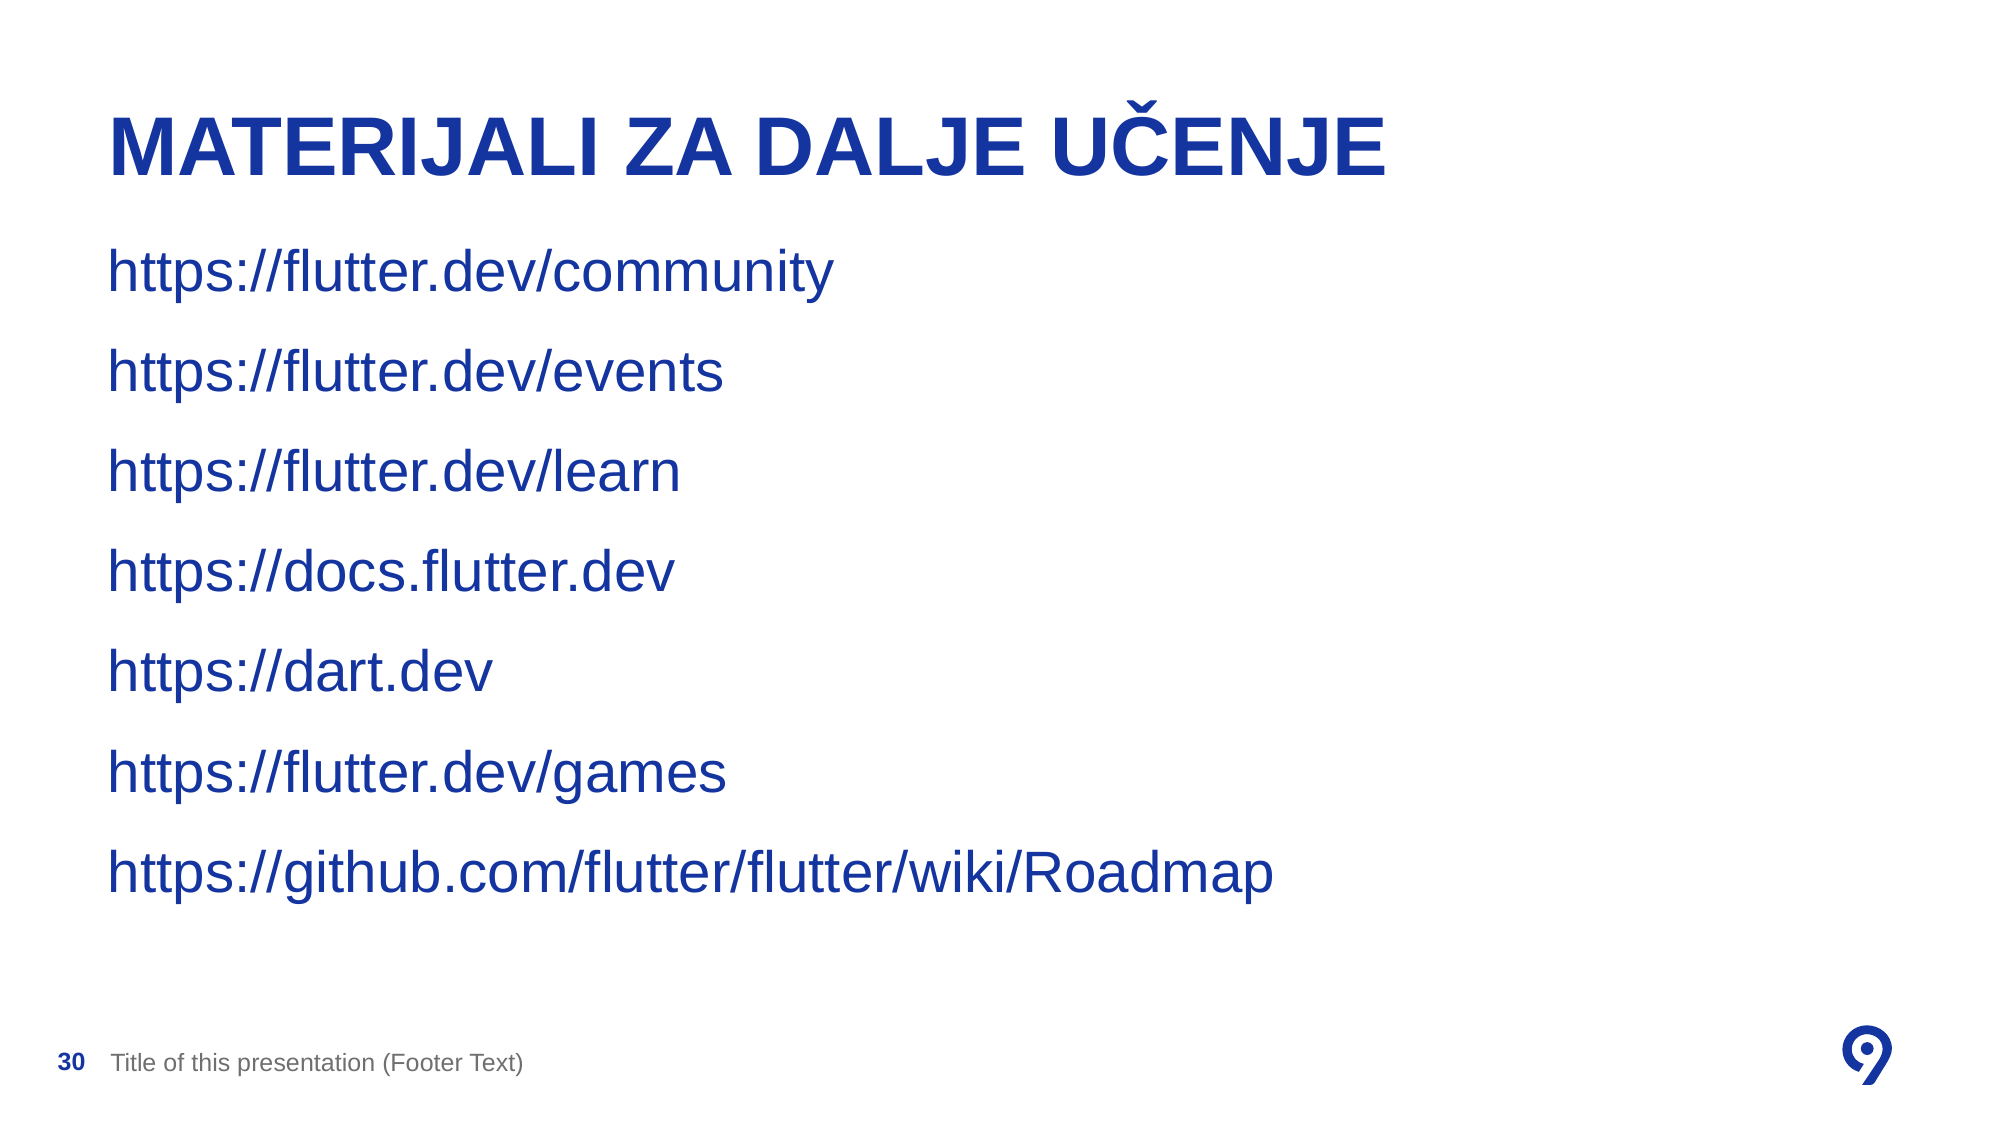

# Materijali za dalje učenje
https://flutter.dev/community

https://flutter.dev/events

https://flutter.dev/learn

https://docs.flutter.dev

https://dart.dev

https://flutter.dev/games

https://github.com/flutter/flutter/wiki/Roadmap

Title of this presentation (Footer Text)
30